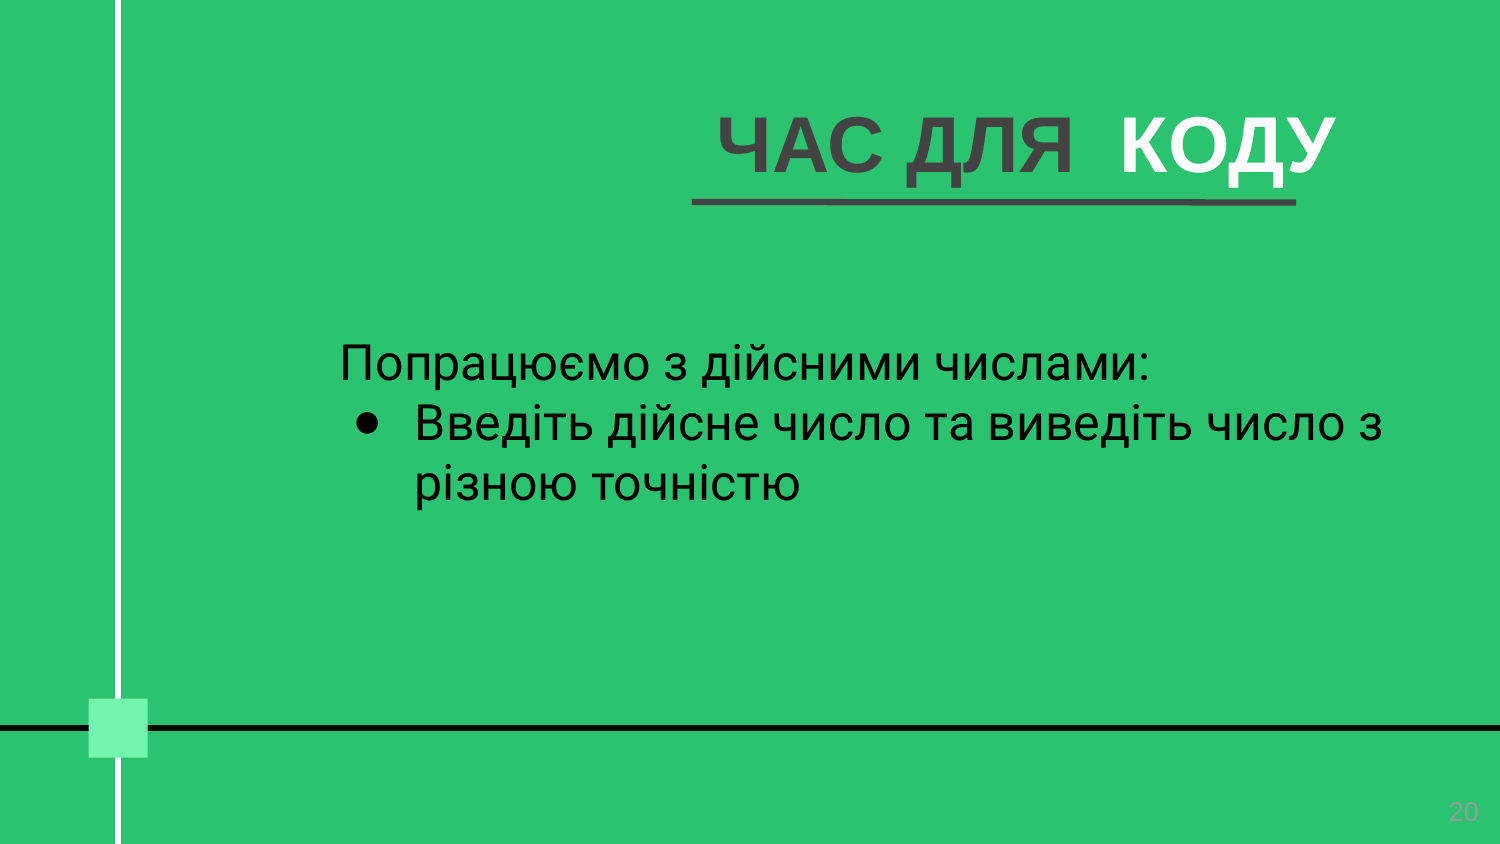

# ЧАС ДЛЯ  КОДУ
Попрацюємо з дійсними числами:
Введіть дійсне число та виведіть число з різною точністю

20